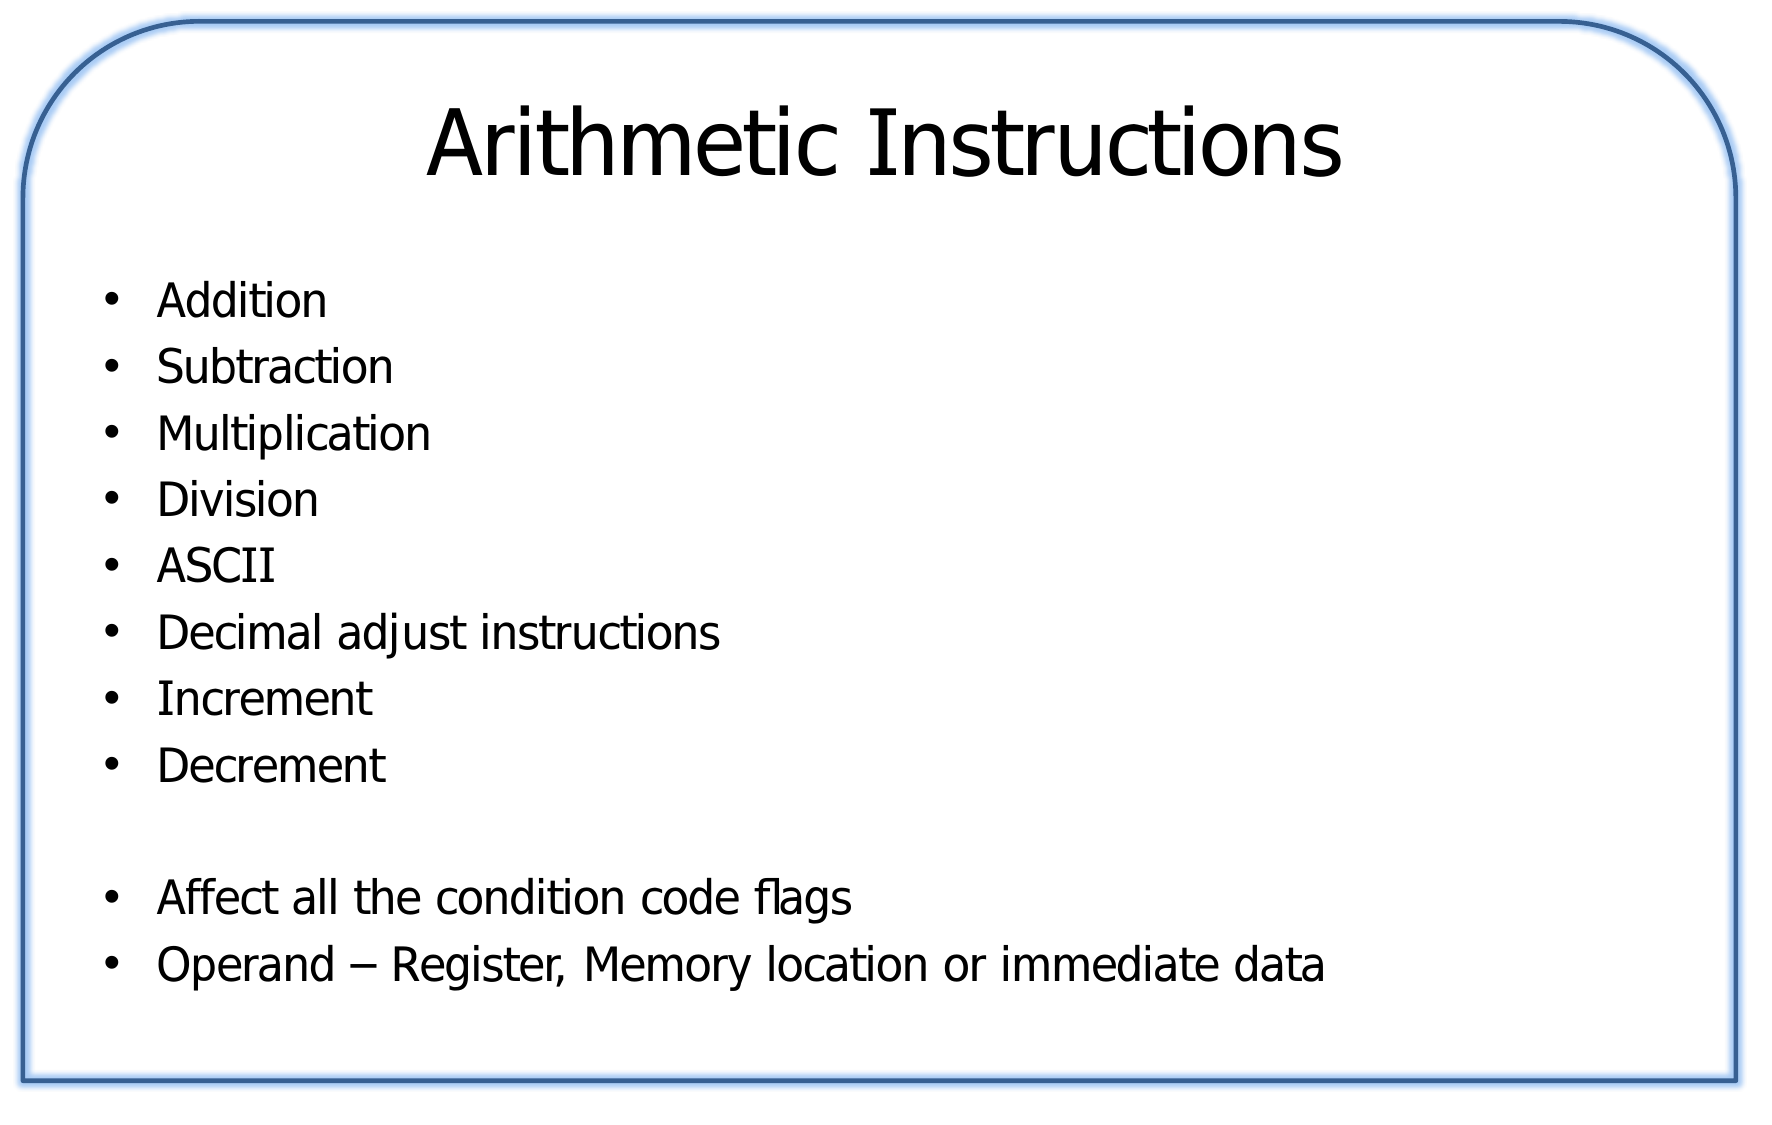

# Arithmetic Instructions
Addition
Subtraction
Multiplication
Division
ASCII
Decimal adjust instructions
Increment
Decrement

Affect all the condition code flags
Operand – Register, Memory location or immediate data